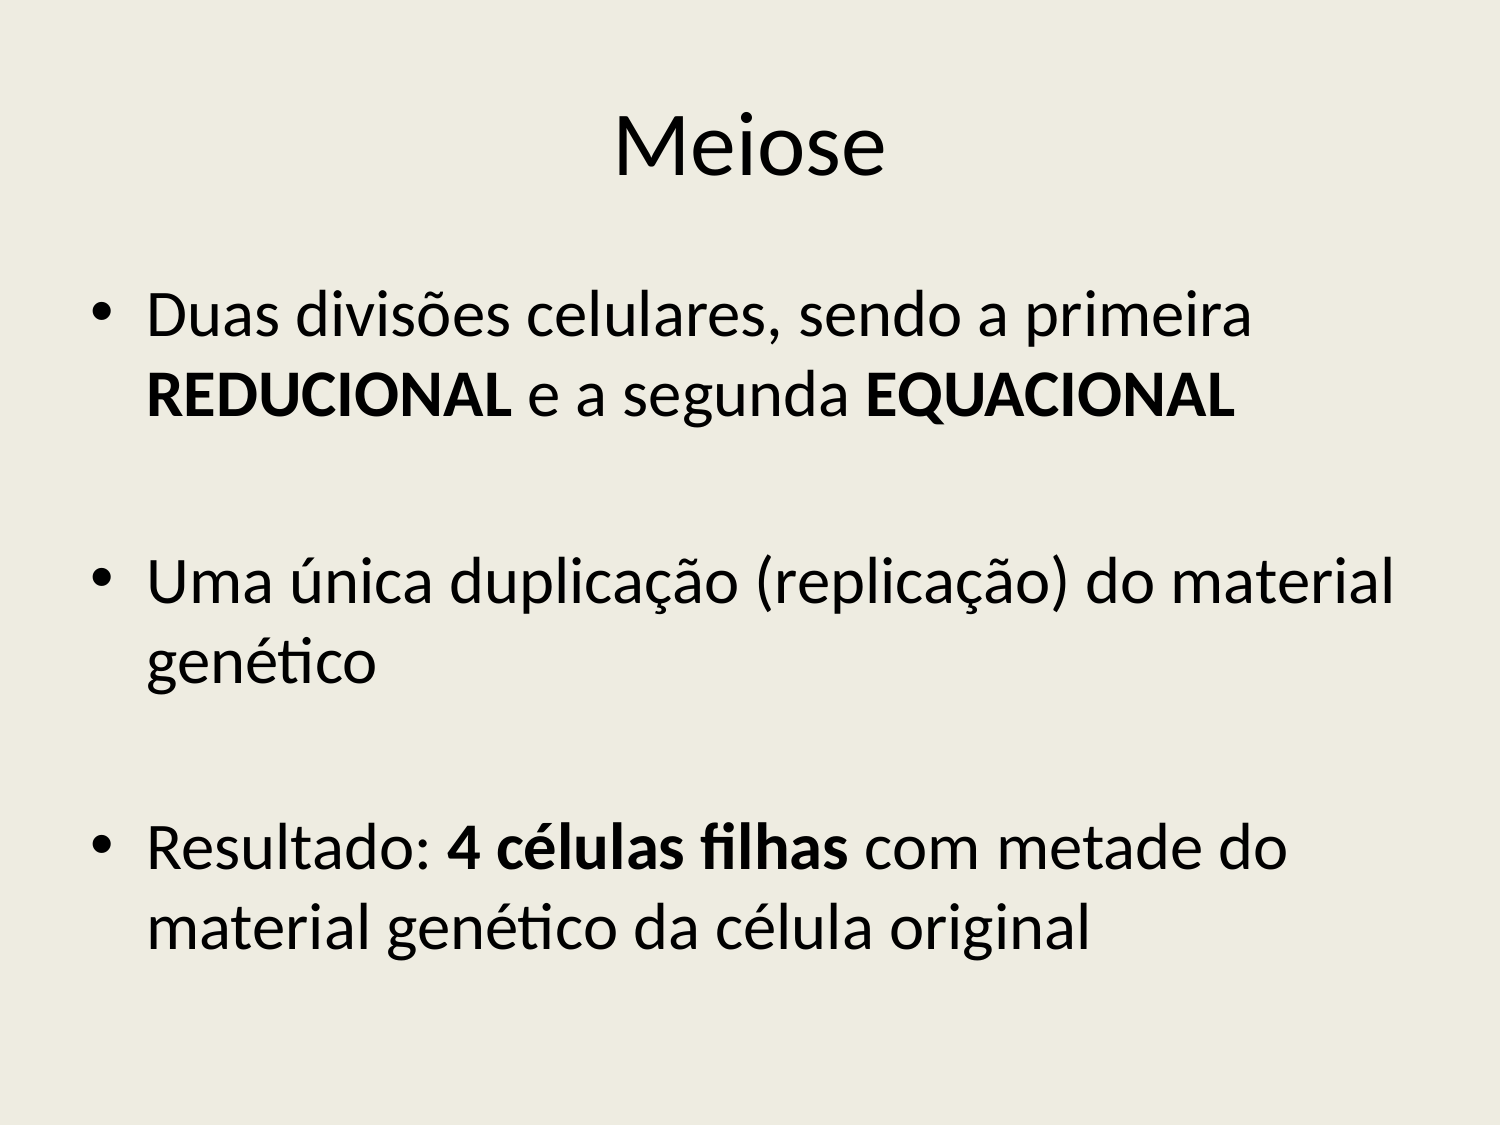

# Meiose
Duas divisões celulares, sendo a primeira REDUCIONAL e a segunda EQUACIONAL

Uma única duplicação (replicação) do material genético

Resultado: 4 células filhas com metade do material genético da célula original